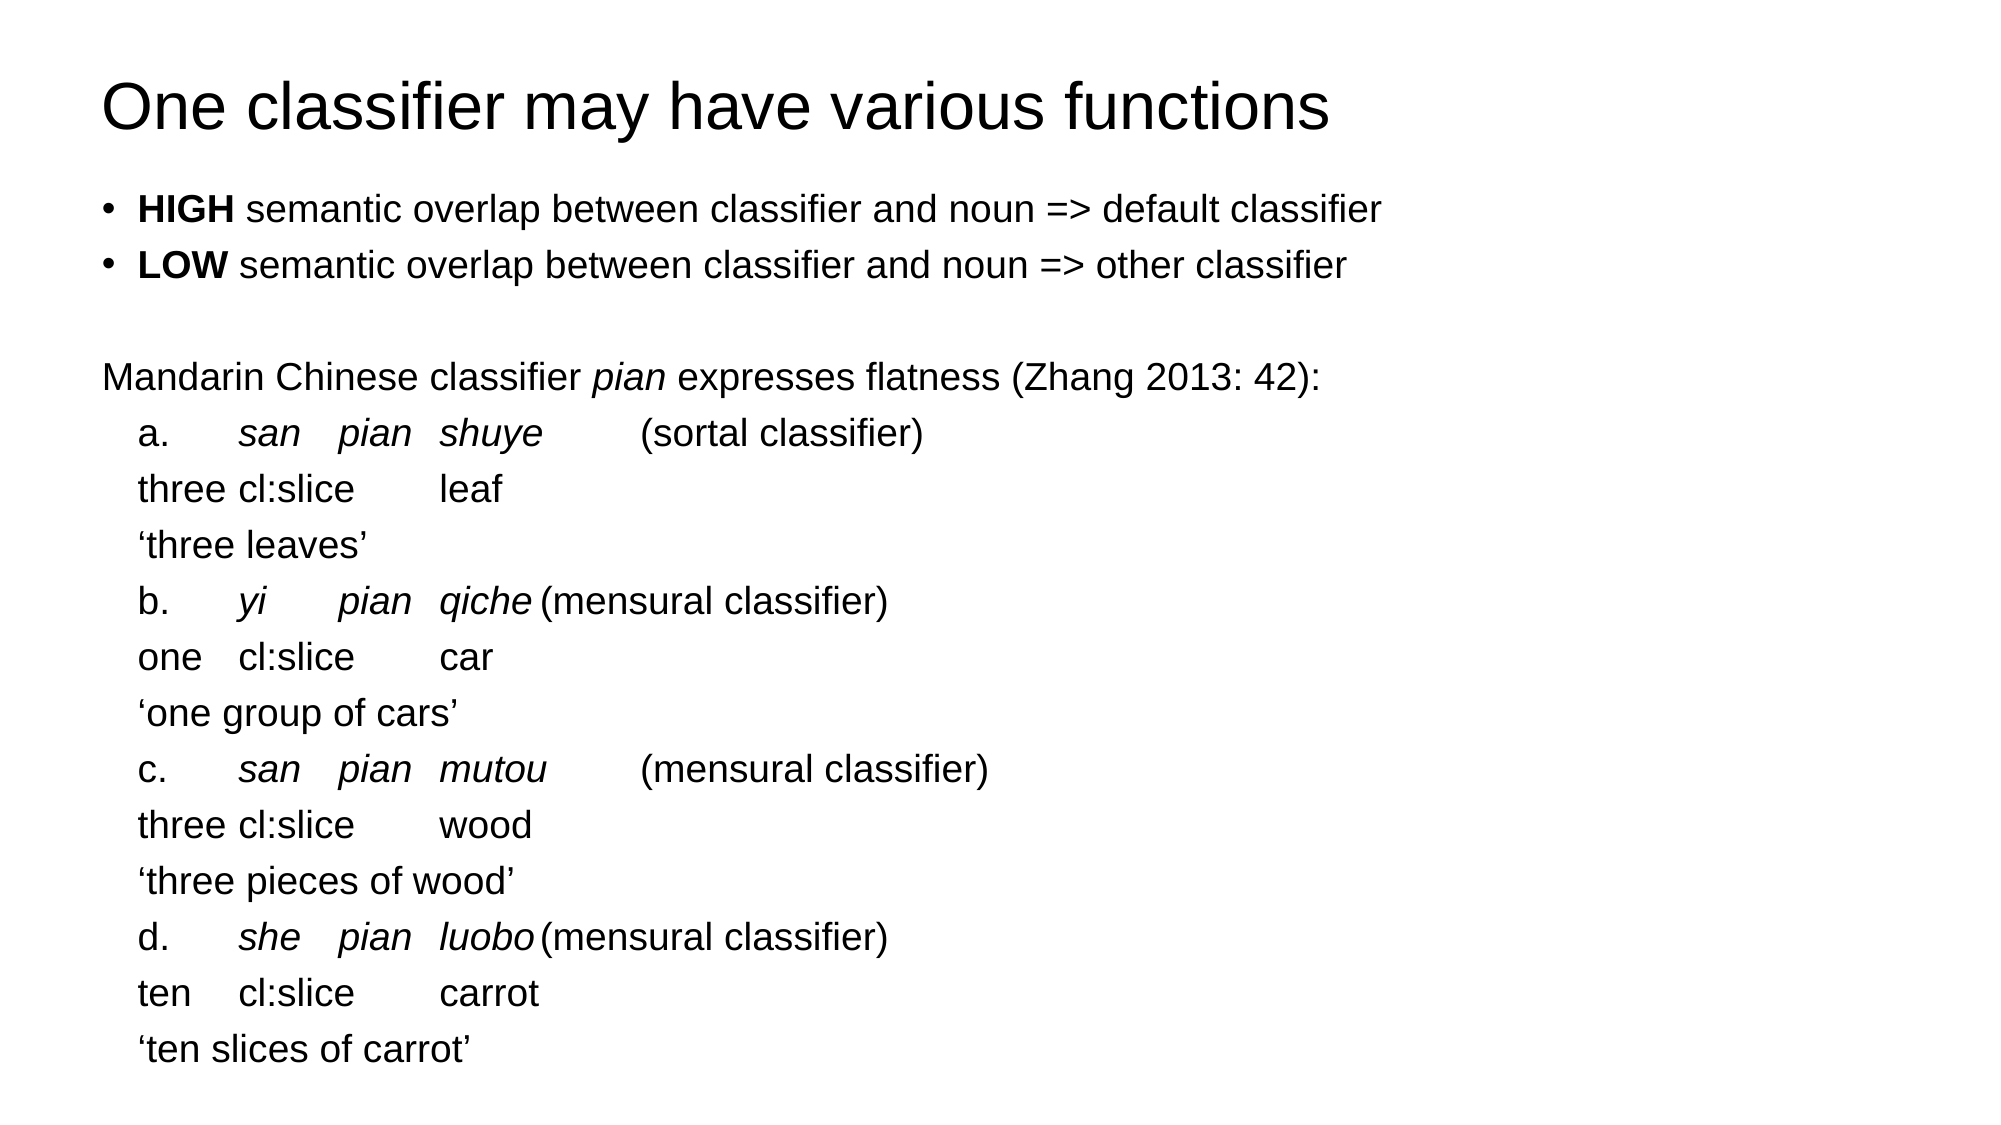

# One classifier may have various functions
HIGH semantic overlap between classifier and noun => default classifier
LOW semantic overlap between classifier and noun => other classifier

Mandarin Chinese classifier pian expresses flatness (Zhang 2013: 42):
	a.	san	pian	shuye	(sortal classifier)
		three	cl:slice	leaf
		‘three leaves’
	b.	yi 	pian 	qiche	(mensural classifier)
		one	cl:slice	car
		‘one group of cars’
	c.	san	pian	mutou	(mensural classifier)
		three	cl:slice	wood
		‘three pieces of wood’
	d.	she	pian	luobo	(mensural classifier)
		ten	cl:slice	carrot
		‘ten slices of carrot’